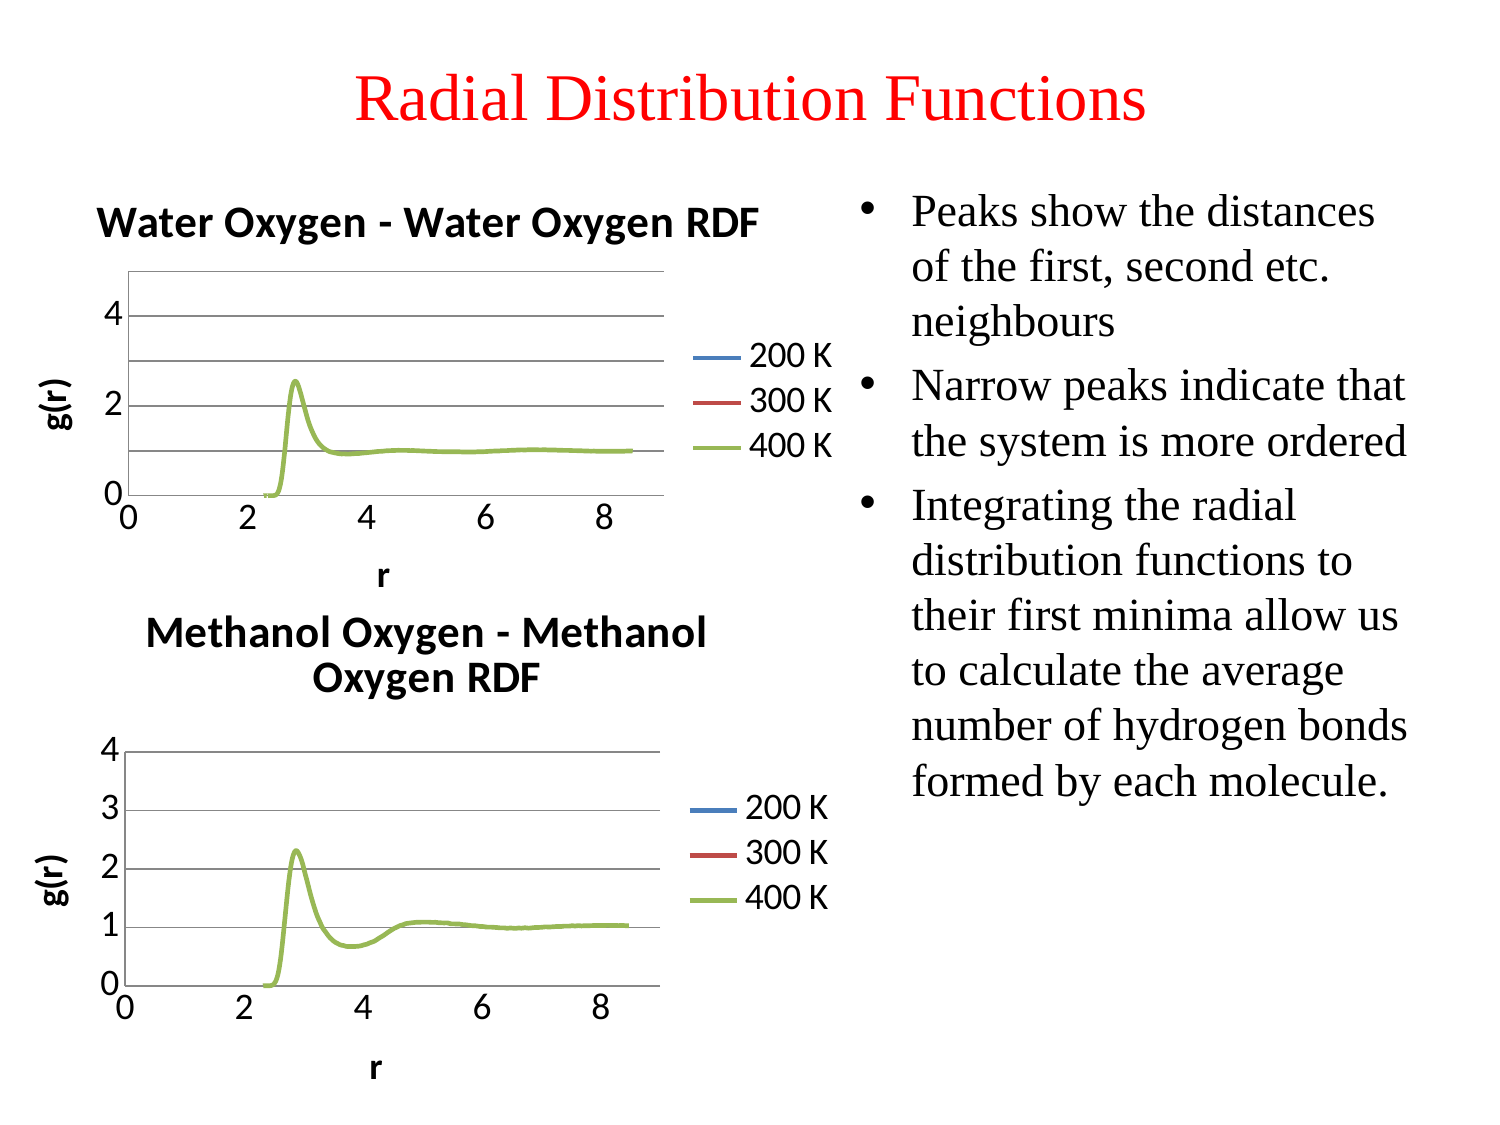

# Radial Distribution Functions

### Chart: Water Oxygen - Water Oxygen RDF

| Category | 200 K | 300 K | 400 K |
|---|---|---|---|
Peaks show the distances of the first, second etc. neighbours
Narrow peaks indicate that the system is more ordered
Integrating the radial distribution functions to their first minima allow us to calculate the average number of hydrogen bonds formed by each molecule.

### Chart: Methanol Oxygen - Methanol Oxygen RDF

| Category | 200 K | 300 K | 400 K |
|---|---|---|---|